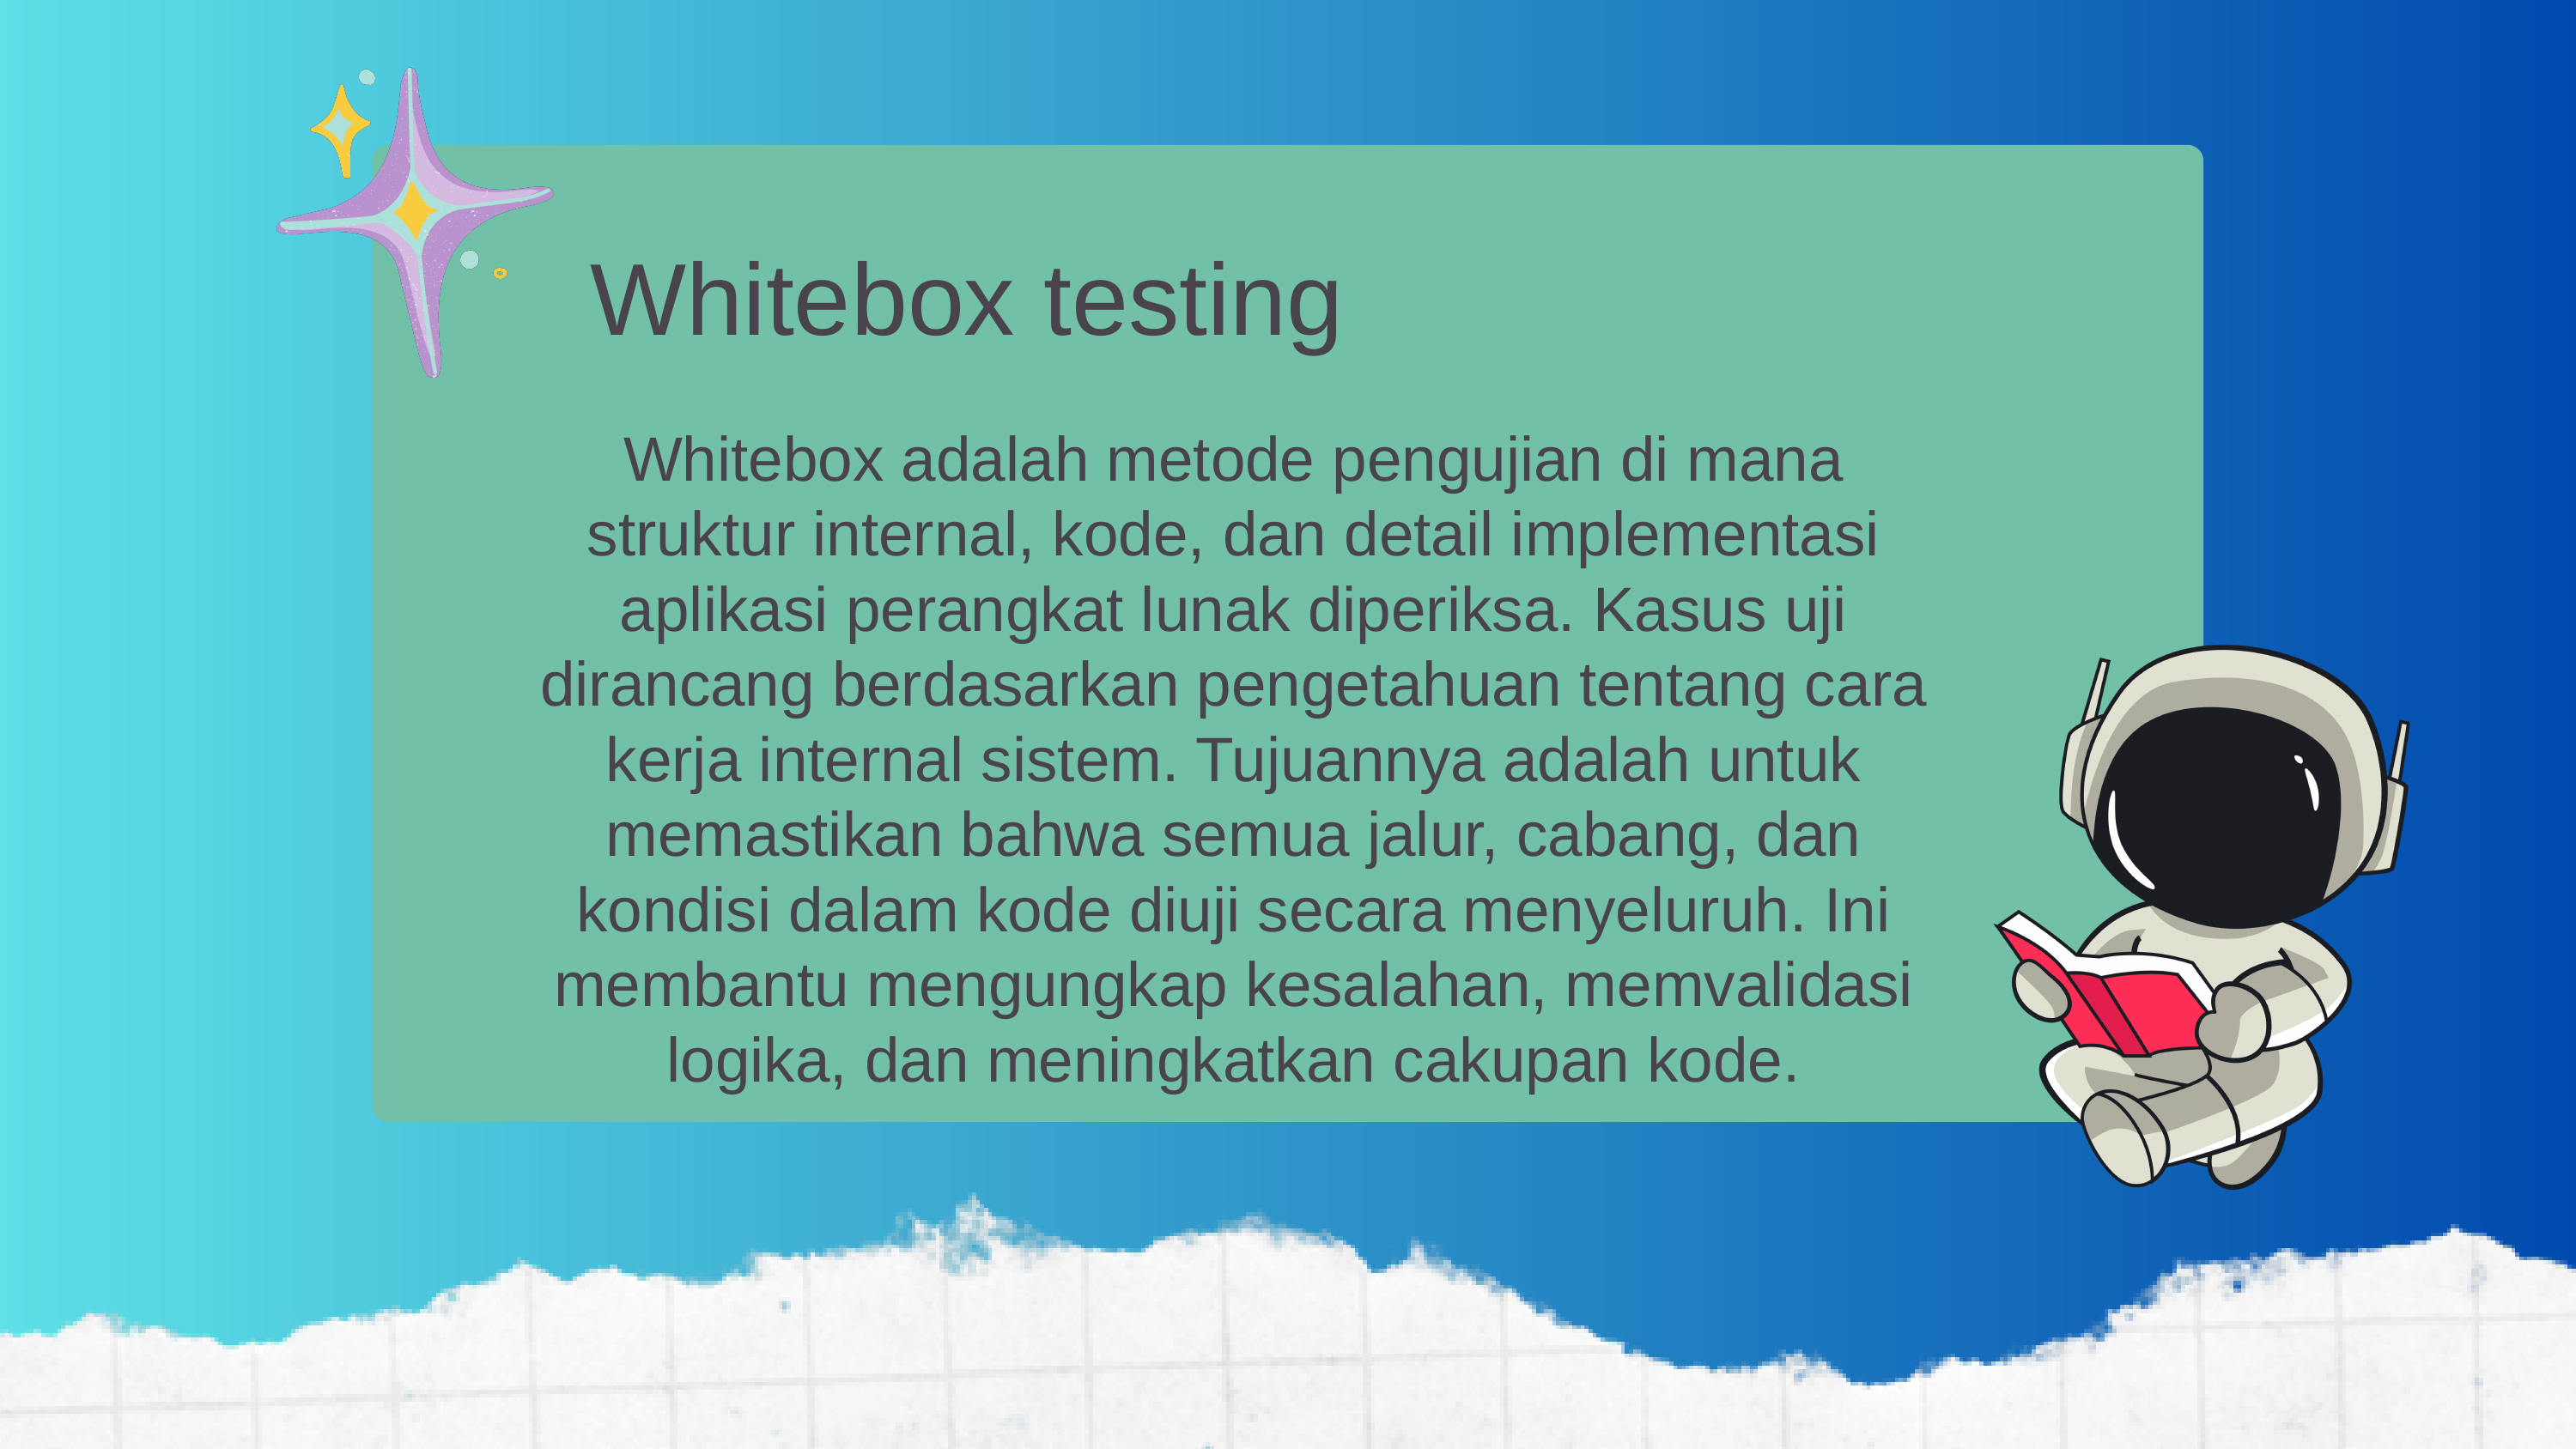

Whitebox testing
Whitebox adalah metode pengujian di mana struktur internal, kode, dan detail implementasi aplikasi perangkat lunak diperiksa. Kasus uji dirancang berdasarkan pengetahuan tentang cara kerja internal sistem. Tujuannya adalah untuk memastikan bahwa semua jalur, cabang, dan kondisi dalam kode diuji secara menyeluruh. Ini membantu mengungkap kesalahan, memvalidasi logika, dan meningkatkan cakupan kode.